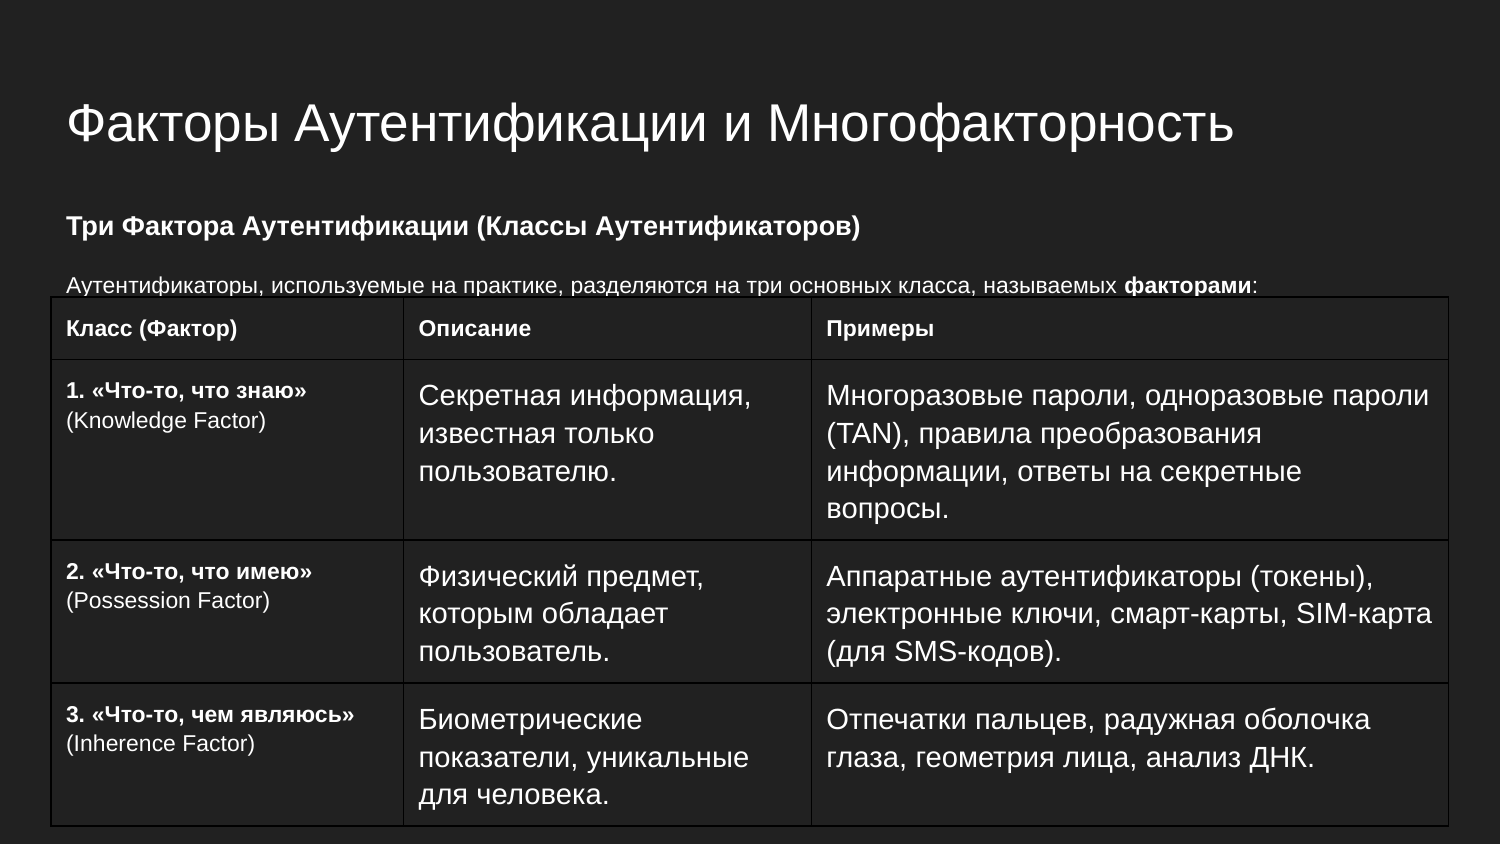

# Факторы Аутентификации и Многофакторность
Три Фактора Аутентификации (Классы Аутентификаторов)
Аутентификаторы, используемые на практике, разделяются на три основных класса, называемых факторами:

| Класс (Фактор) | Описание | Примеры |
| --- | --- | --- |
| 1. «Что-то, что знаю» (Knowledge Factor) | Секретная информация, известная только пользователю. | Многоразовые пароли, одноразовые пароли (TAN), правила преобразования информации, ответы на секретные вопросы. |
| 2. «Что-то, что имею» (Possession Factor) | Физический предмет, которым обладает пользователь. | Аппаратные аутентификаторы (токены), электронные ключи, смарт-карты, SIM-карта (для SMS-кодов). |
| 3. «Что-то, чем являюсь» (Inherence Factor) | Биометрические показатели, уникальные для человека. | Отпечатки пальцев, радужная оболочка глаза, геометрия лица, анализ ДНК. |